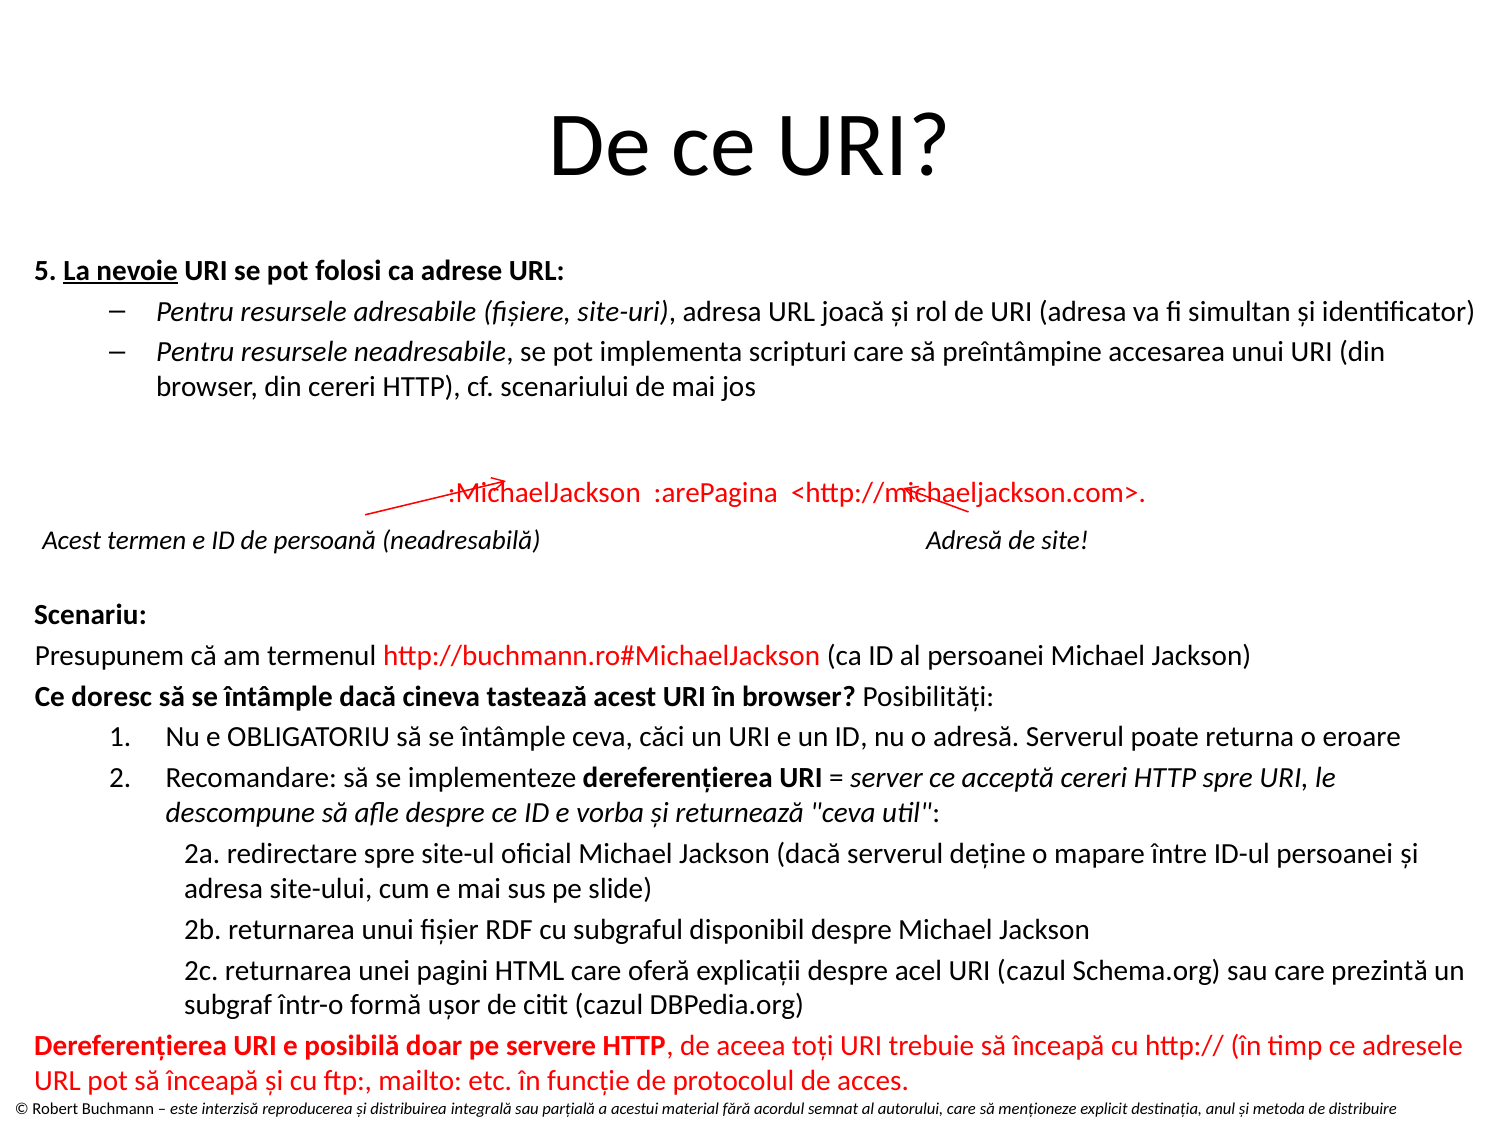

# De ce URI?
5. La nevoie URI se pot folosi ca adrese URL:
Pentru resursele adresabile (fișiere, site-uri), adresa URL joacă și rol de URI (adresa va fi simultan și identificator)
Pentru resursele neadresabile, se pot implementa scripturi care să preîntâmpine accesarea unui URI (din browser, din cereri HTTP), cf. scenariului de mai jos

:MichaelJackson  :arePagina  <http://michaeljackson.com>.

Scenariu:
Presupunem că am termenul http://buchmann.ro#MichaelJackson (ca ID al persoanei Michael Jackson)
Ce doresc să se întâmple dacă cineva tastează acest URI în browser? Posibilităţi:
Nu e OBLIGATORIU să se întâmple ceva, căci un URI e un ID, nu o adresă. Serverul poate returna o eroare
Recomandare: să se implementeze dereferenţierea URI = server ce acceptă cereri HTTP spre URI, le descompune să afle despre ce ID e vorba şi returnează "ceva util":
2a. redirectare spre site-ul oficial Michael Jackson (dacă serverul deține o mapare între ID-ul persoanei și adresa site-ului, cum e mai sus pe slide)
2b. returnarea unui fişier RDF cu subgraful disponibil despre Michael Jackson
2c. returnarea unei pagini HTML care oferă explicații despre acel URI (cazul Schema.org) sau care prezintă un subgraf într-o formă ușor de citit (cazul DBPedia.org)
Dereferenţierea URI e posibilă doar pe servere HTTP, de aceea toți URI trebuie să înceapă cu http:// (în timp ce adresele URL pot să înceapă și cu ftp:, mailto: etc. în funcție de protocolul de acces.
Acest termen e ID de persoană (neadresabilă)
Adresă de site!